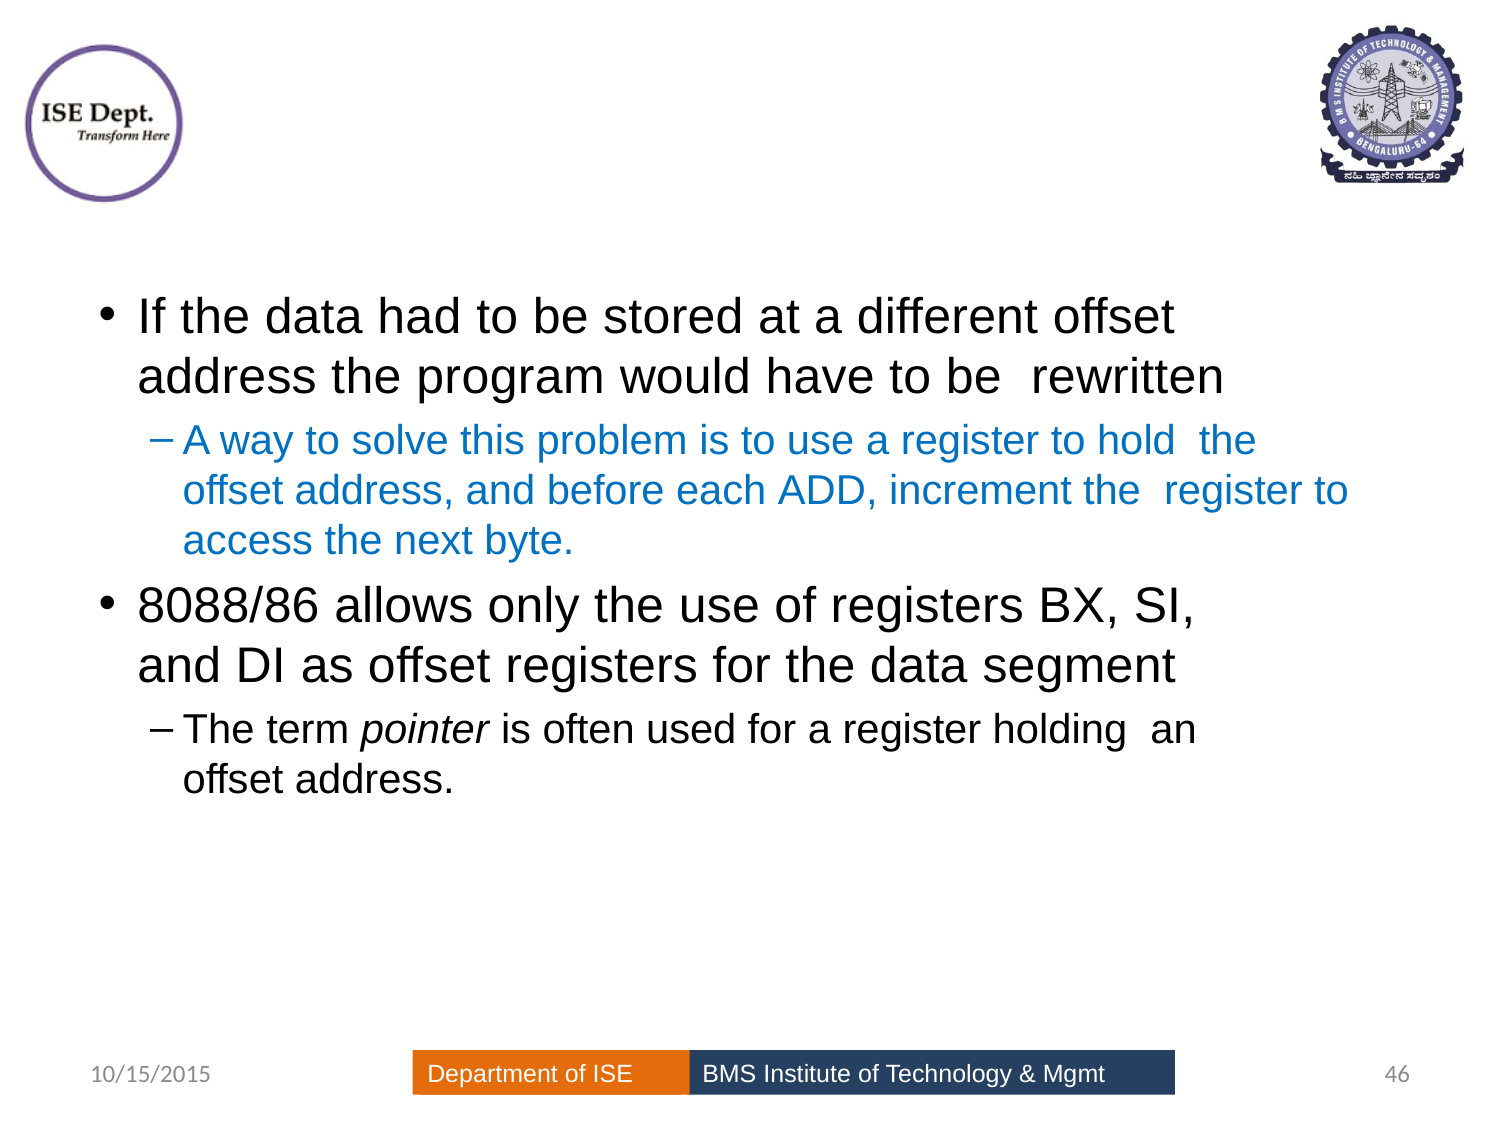

#
If the data had to be stored at a different offset  address the program would have to be  rewritten
A way to solve this problem is to use a register to hold  the offset address, and before each ADD, increment the  register to access the next byte.
8088/86 allows only the use of registers BX, SI,  and DI as offset registers for the data segment
The term pointer is often used for a register holding  an offset address.

10/15/2015
46